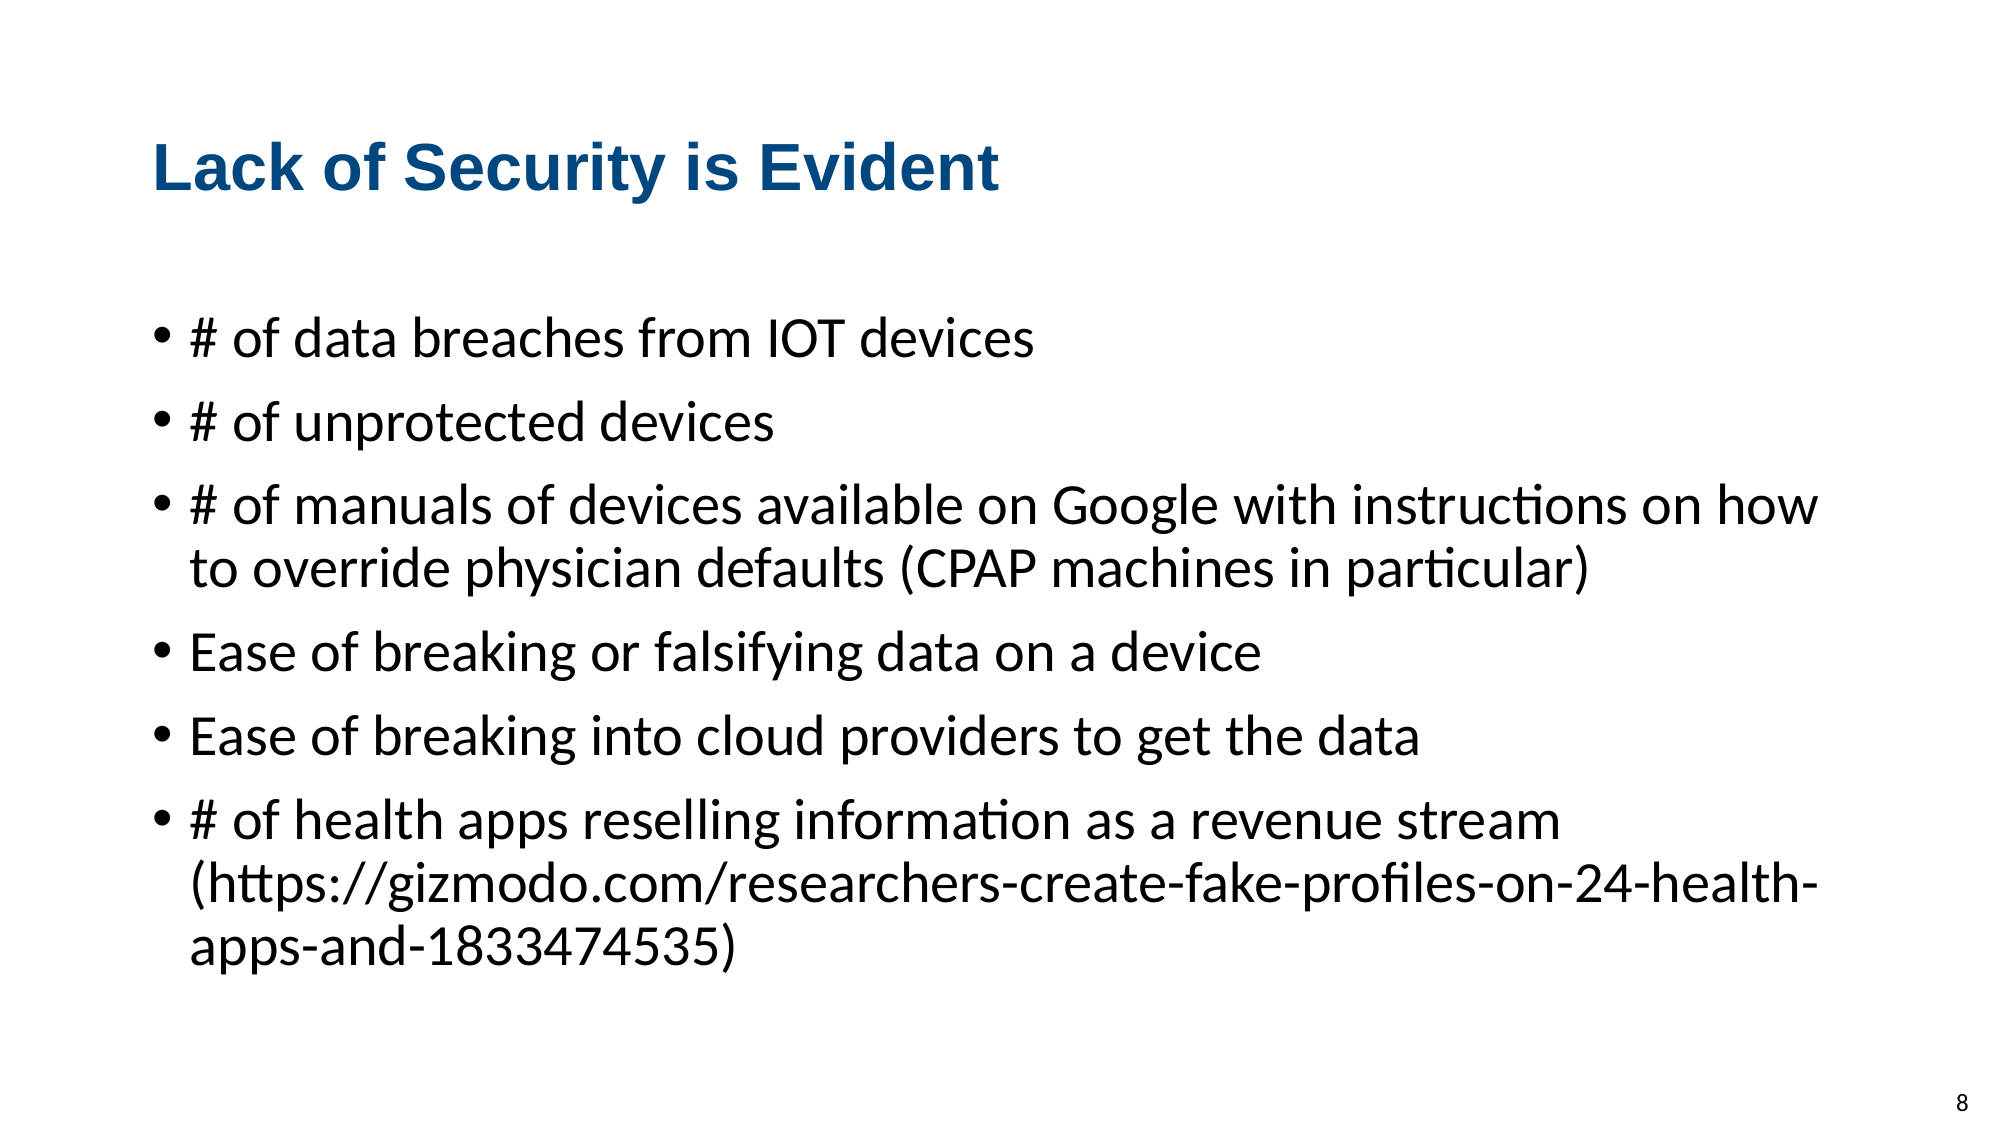

# Lack of Security is Evident
# of data breaches from IOT devices
# of unprotected devices
# of manuals of devices available on Google with instructions on how to override physician defaults (CPAP machines in particular)
Ease of breaking or falsifying data on a device
Ease of breaking into cloud providers to get the data
# of health apps reselling information as a revenue stream (https://gizmodo.com/researchers-create-fake-profiles-on-24-health-apps-and-1833474535)

8